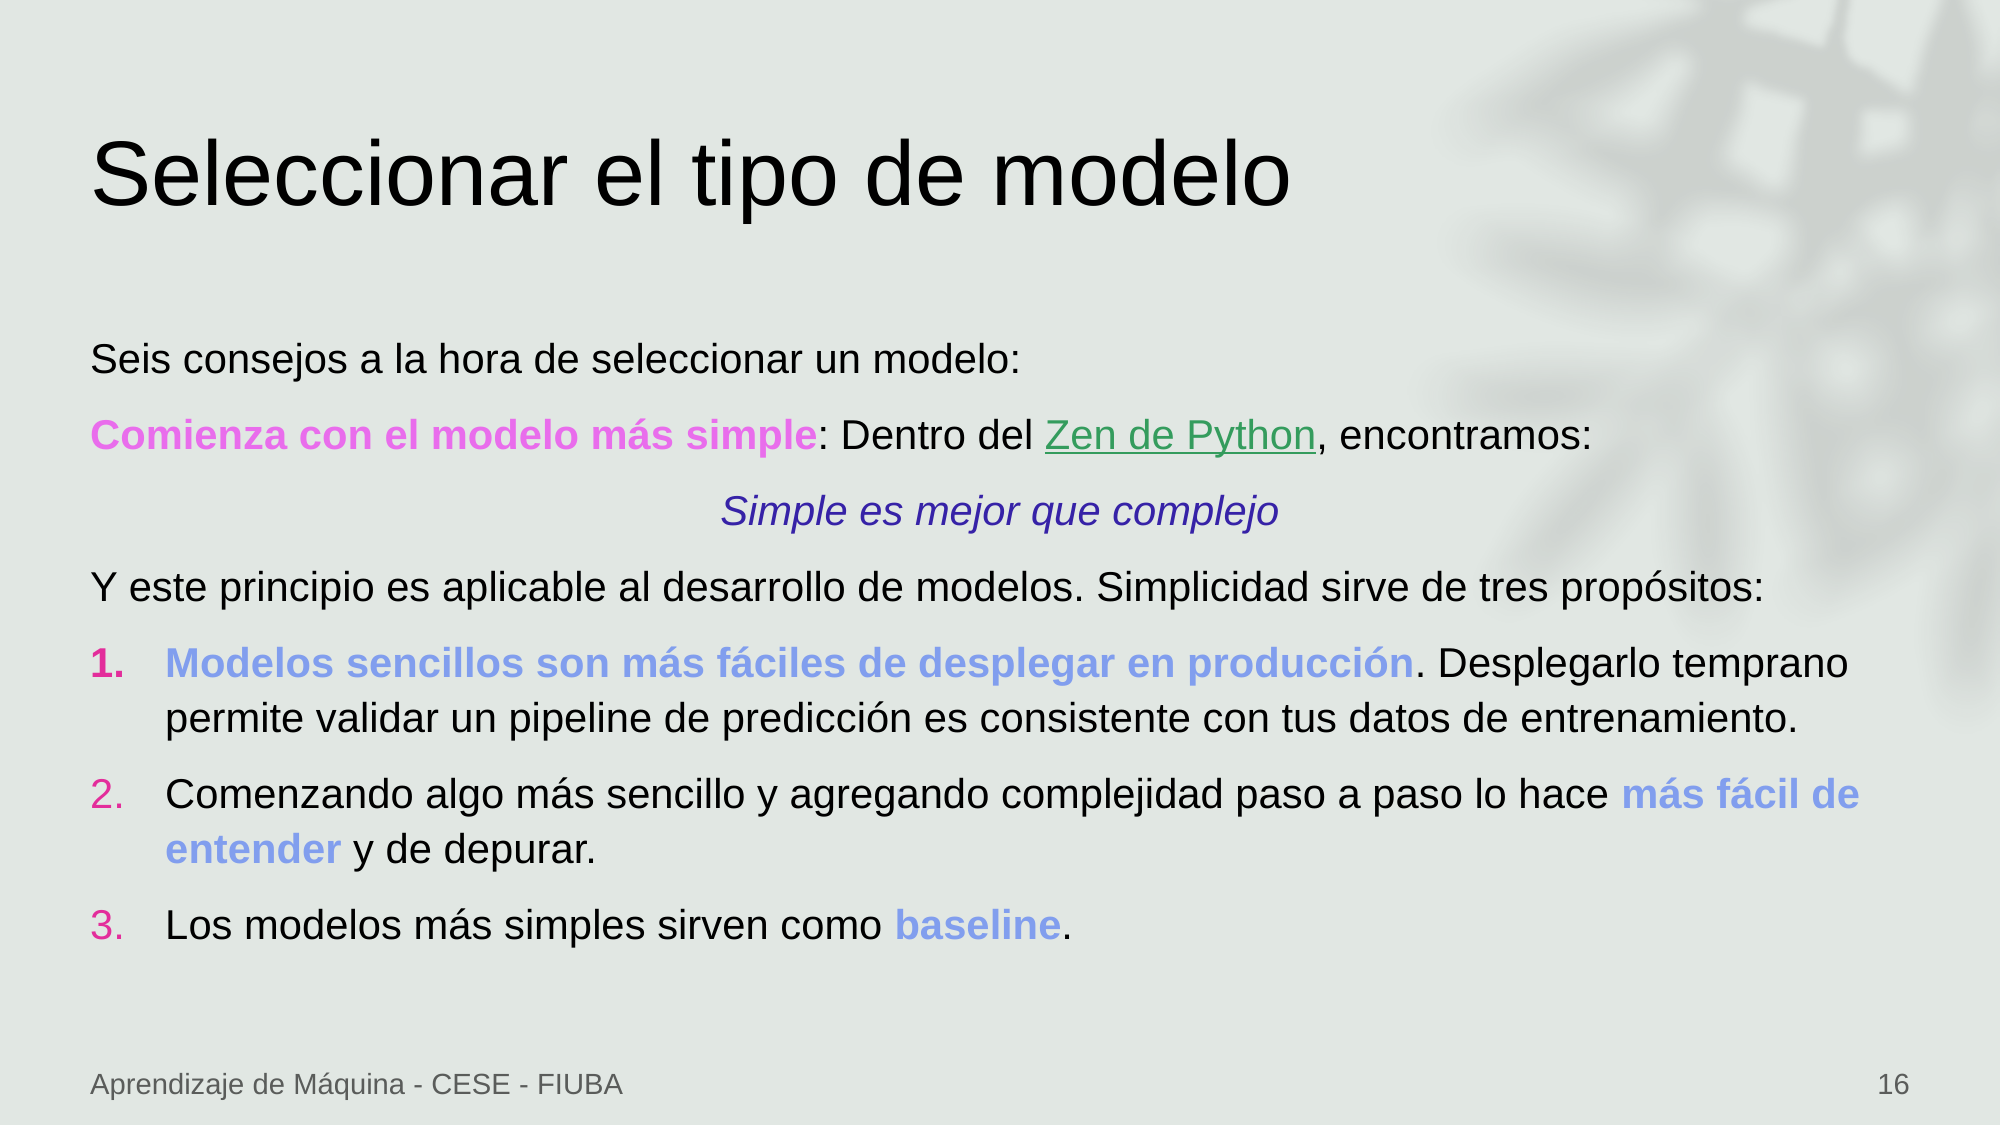

# Seleccionar el tipo de modelo
Seis consejos a la hora de seleccionar un modelo:
Comienza con el modelo más simple: Dentro del Zen de Python, encontramos:
Simple es mejor que complejo
Y este principio es aplicable al desarrollo de modelos. Simplicidad sirve de tres propósitos:
Modelos sencillos son más fáciles de desplegar en producción. Desplegarlo temprano permite validar un pipeline de predicción es consistente con tus datos de entrenamiento.
Comenzando algo más sencillo y agregando complejidad paso a paso lo hace más fácil de entender y de depurar.
Los modelos más simples sirven como baseline.
Aprendizaje de Máquina - CESE - FIUBA
16